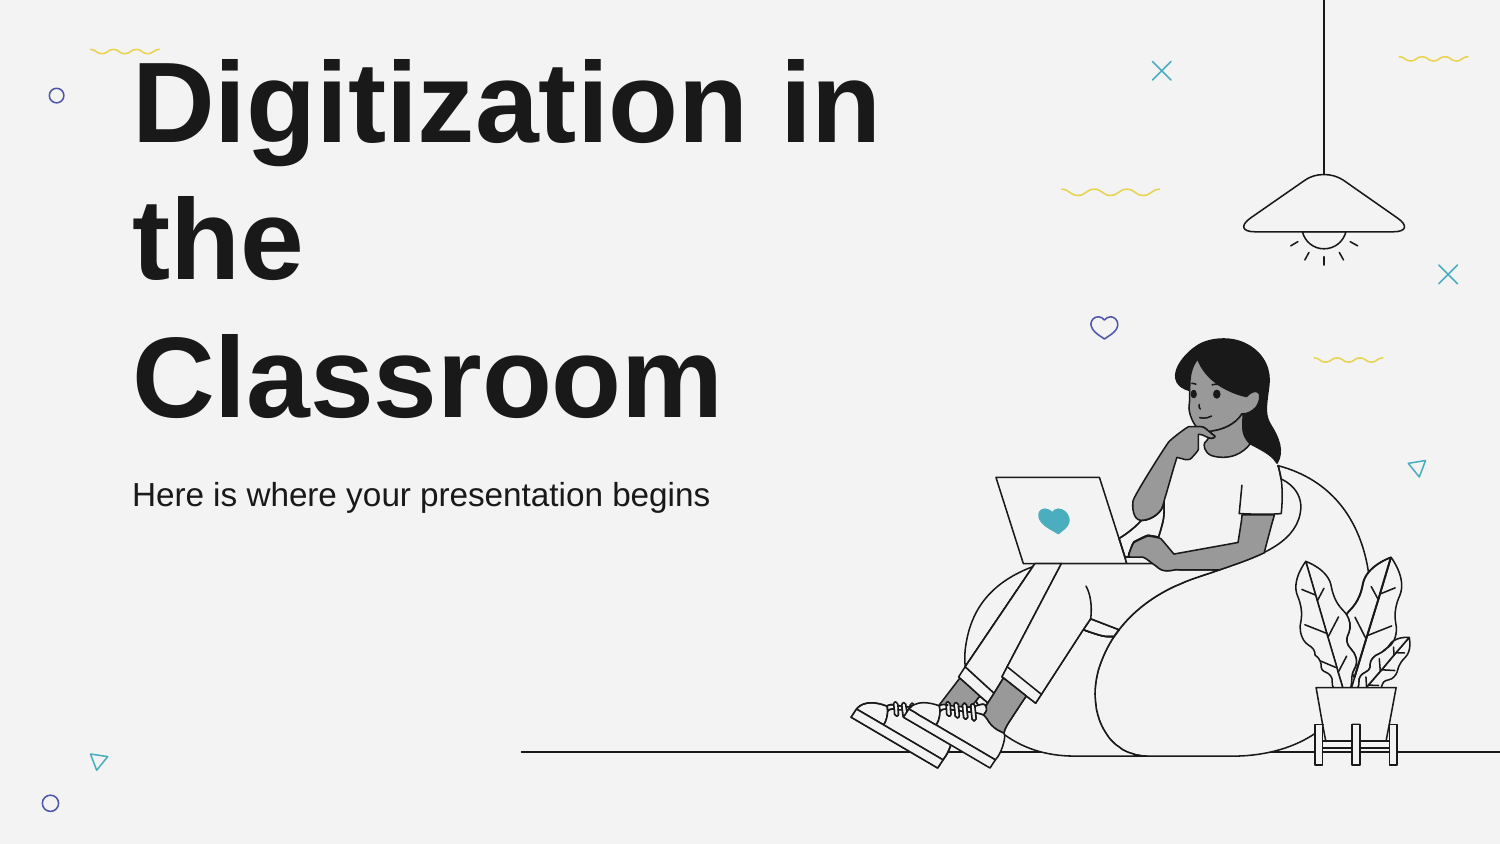

# Digitization in the Classroom
Here is where your presentation begins